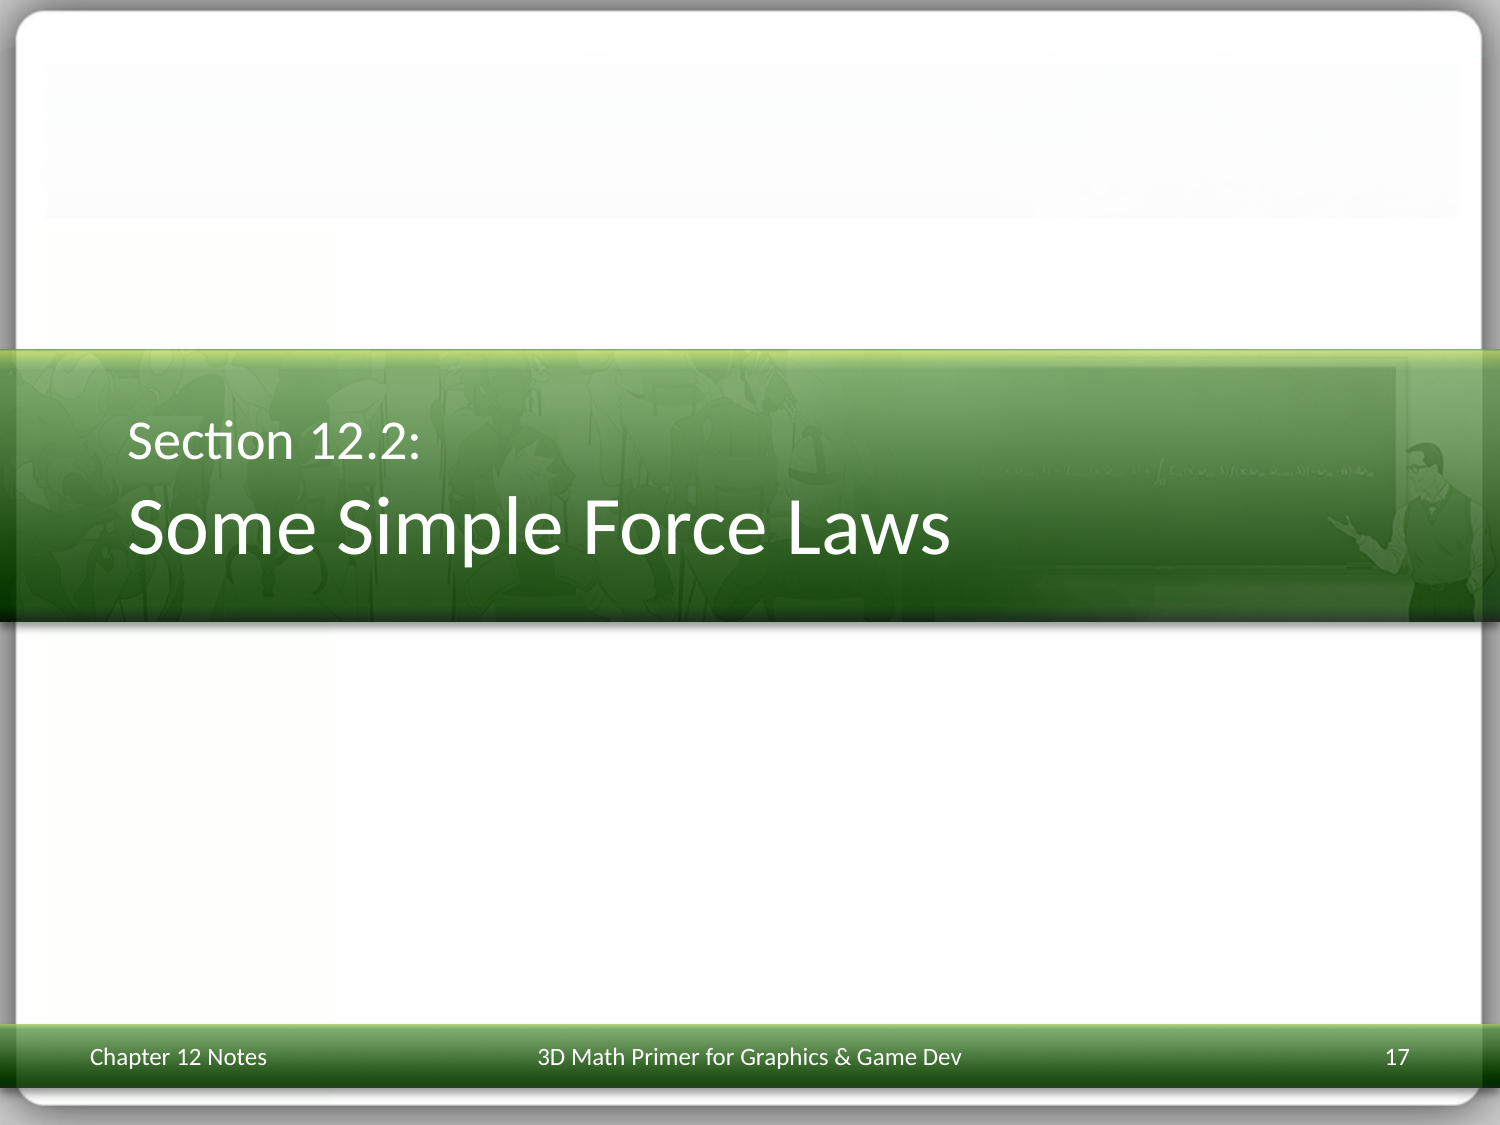

# Section 12.2: Some Simple Force Laws
Chapter 12 Notes
3D Math Primer for Graphics & Game Dev
17